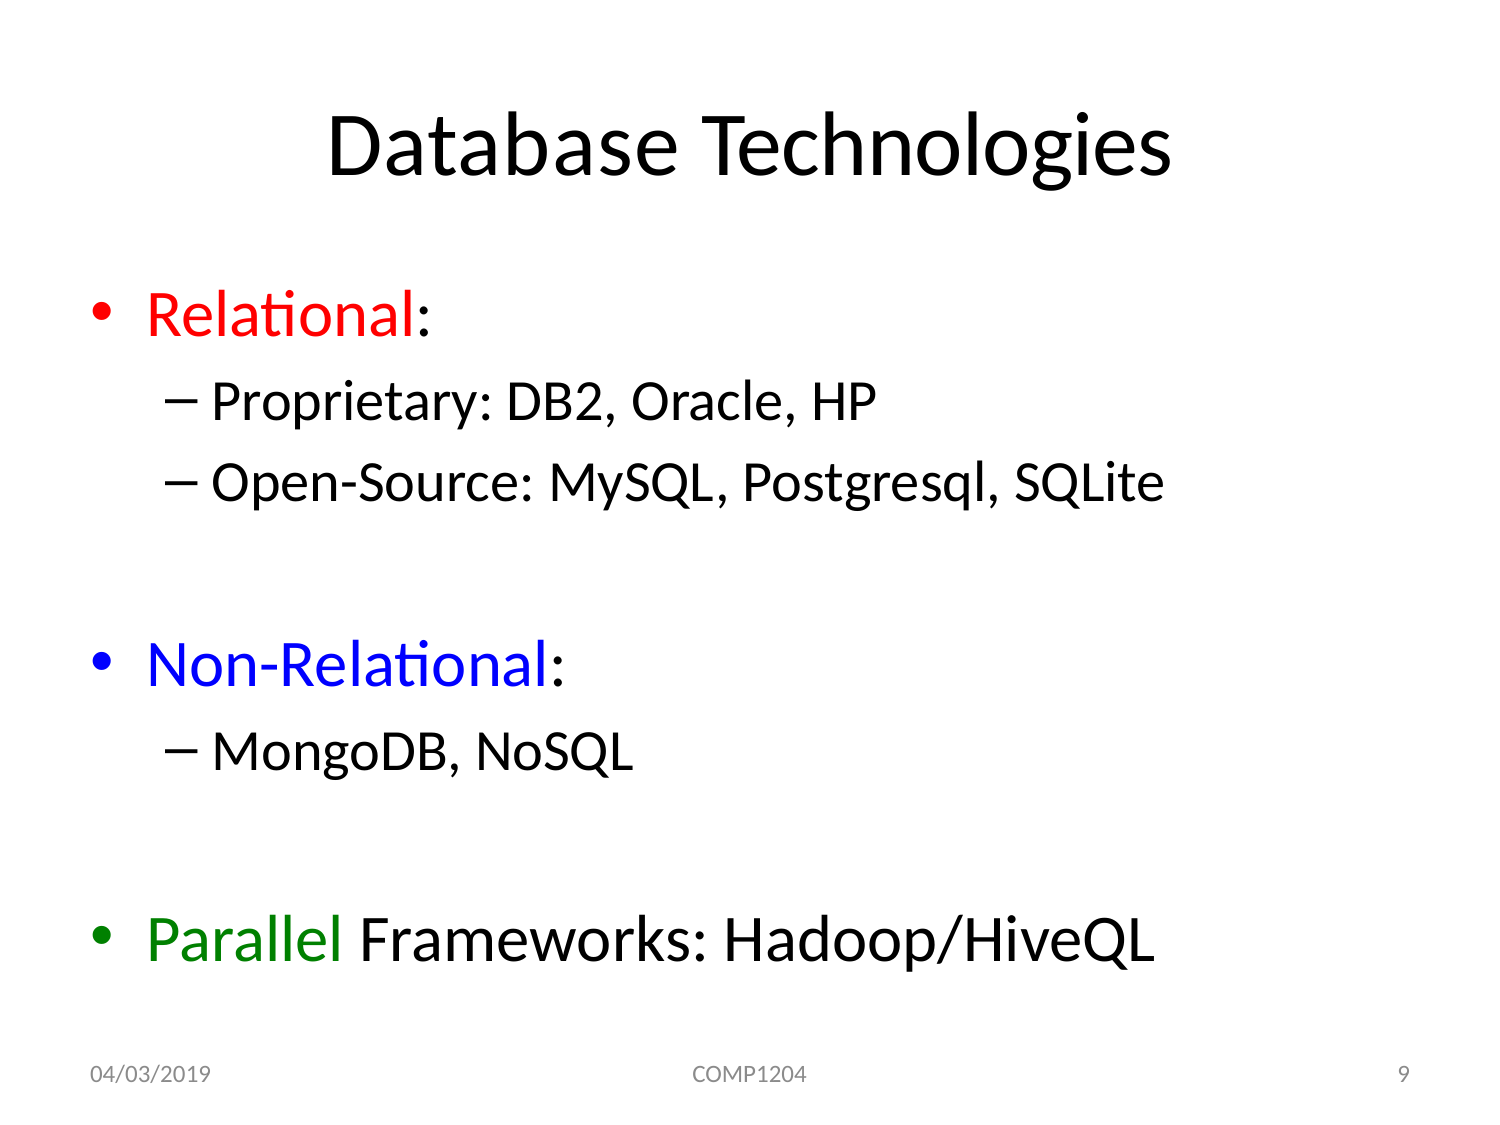

# Database Technologies
Relational:
Proprietary: DB2, Oracle, HP
Open-Source: MySQL, Postgresql, SQLite

Non-Relational:
MongoDB, NoSQL

Parallel Frameworks: Hadoop/HiveQL

04/03/2019
COMP1204
9